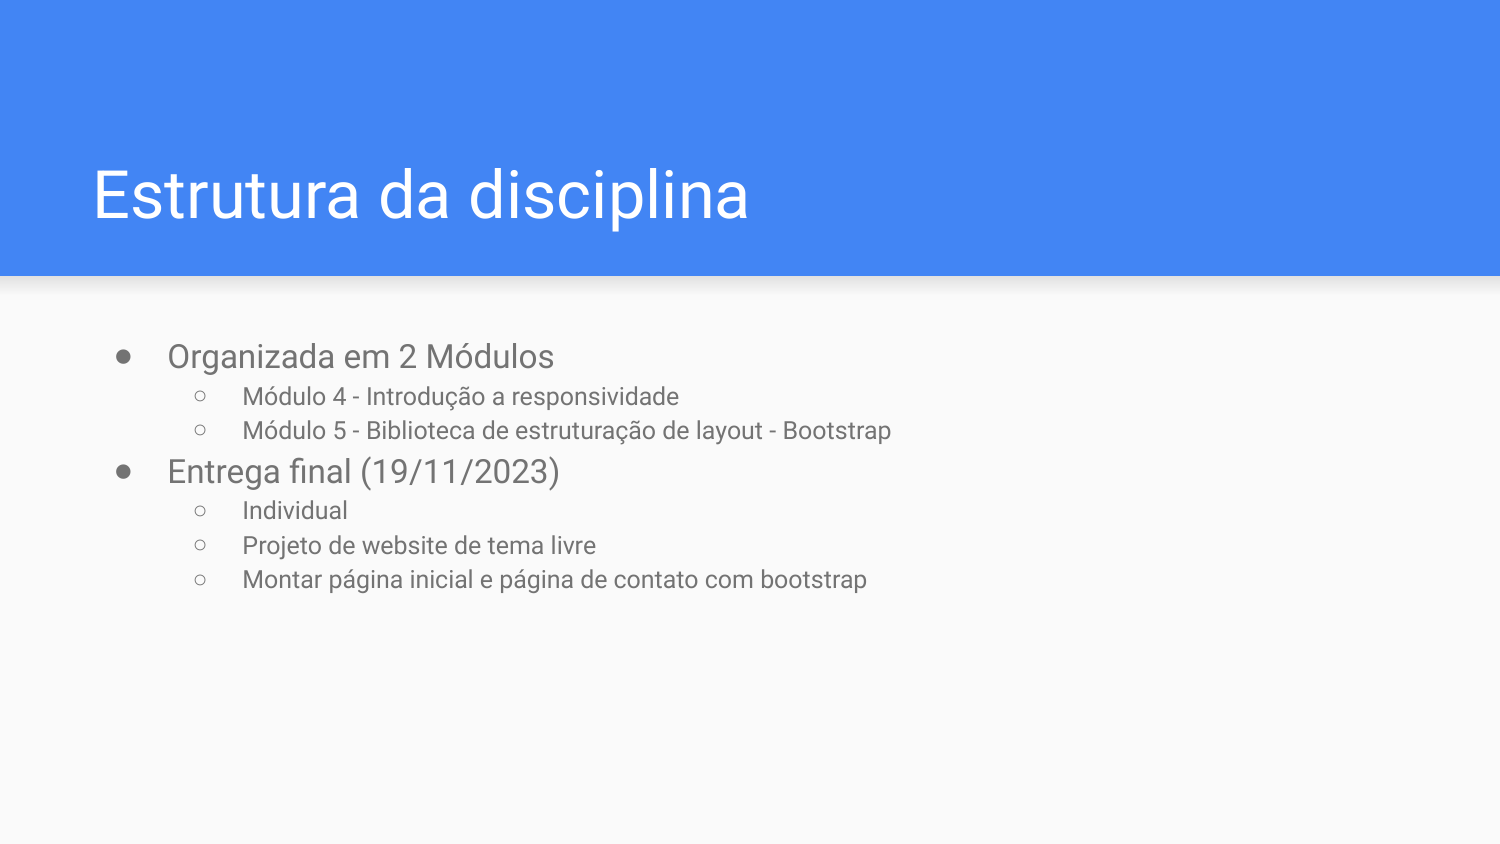

# Estrutura da disciplina
Organizada em 2 Módulos
Módulo 4 - Introdução a responsividade
Módulo 5 - Biblioteca de estruturação de layout - Bootstrap
Entrega final (19/11/2023)
Individual
Projeto de website de tema livre
Montar página inicial e página de contato com bootstrap